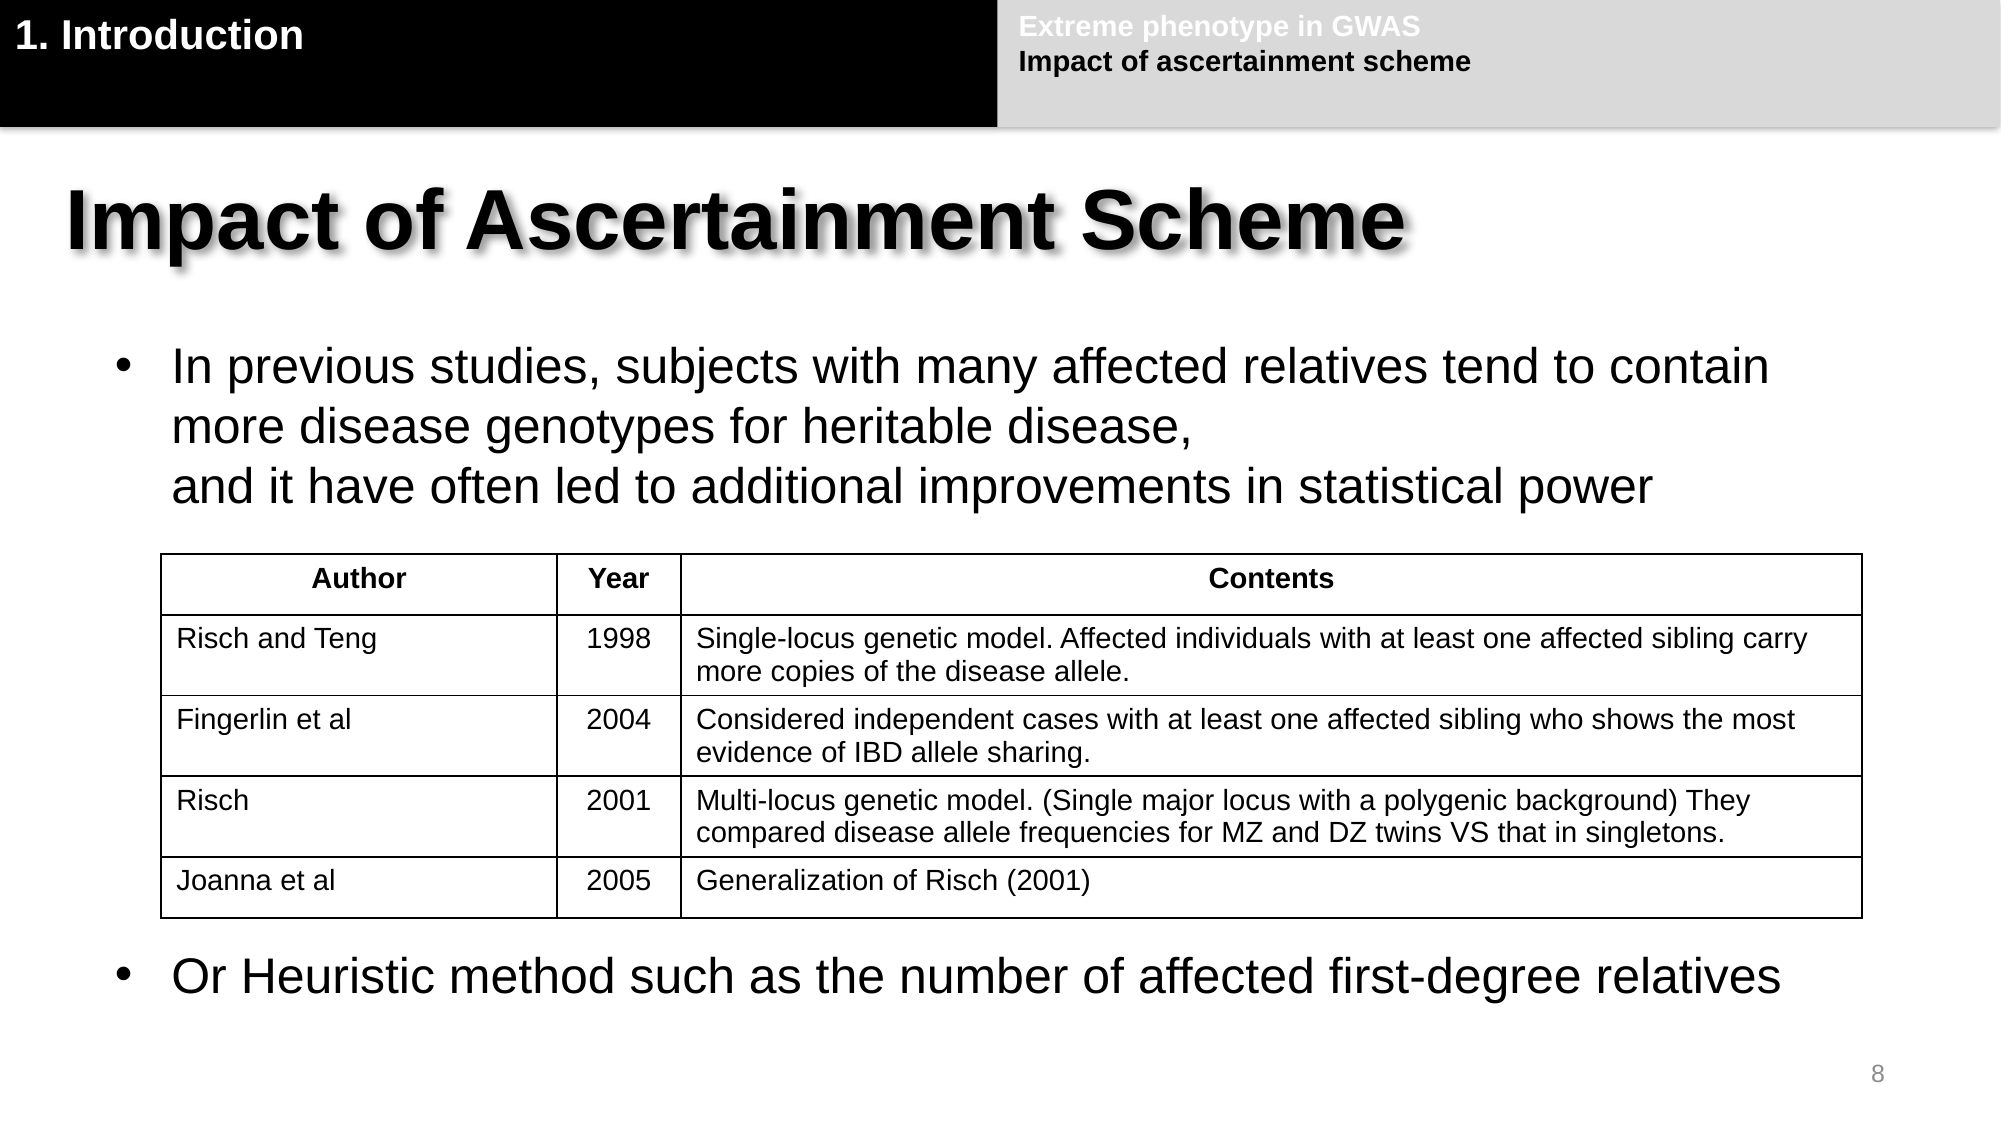

1. Introduction
Extreme phenotype in GWAS
Impact of ascertainment scheme
# Impact of Ascertainment Scheme
In previous studies, subjects with many affected relatives tend to contain more disease genotypes for heritable disease,
and it have often led to additional improvements in statistical power

Or Heuristic method such as the number of affected first-degree relatives

| Author | Year | Contents |
| --- | --- | --- |
| Risch and Teng | 1998 | Single-locus genetic model. Affected individuals with at least one affected sibling carry more copies of the disease allele. |
| Fingerlin et al | 2004 | Considered independent cases with at least one affected sibling who shows the most evidence of IBD allele sharing. |
| Risch | 2001 | Multi-locus genetic model. (Single major locus with a polygenic background) They compared disease allele frequencies for MZ and DZ twins VS that in singletons. |
| Joanna et al | 2005 | Generalization of Risch (2001) |
8